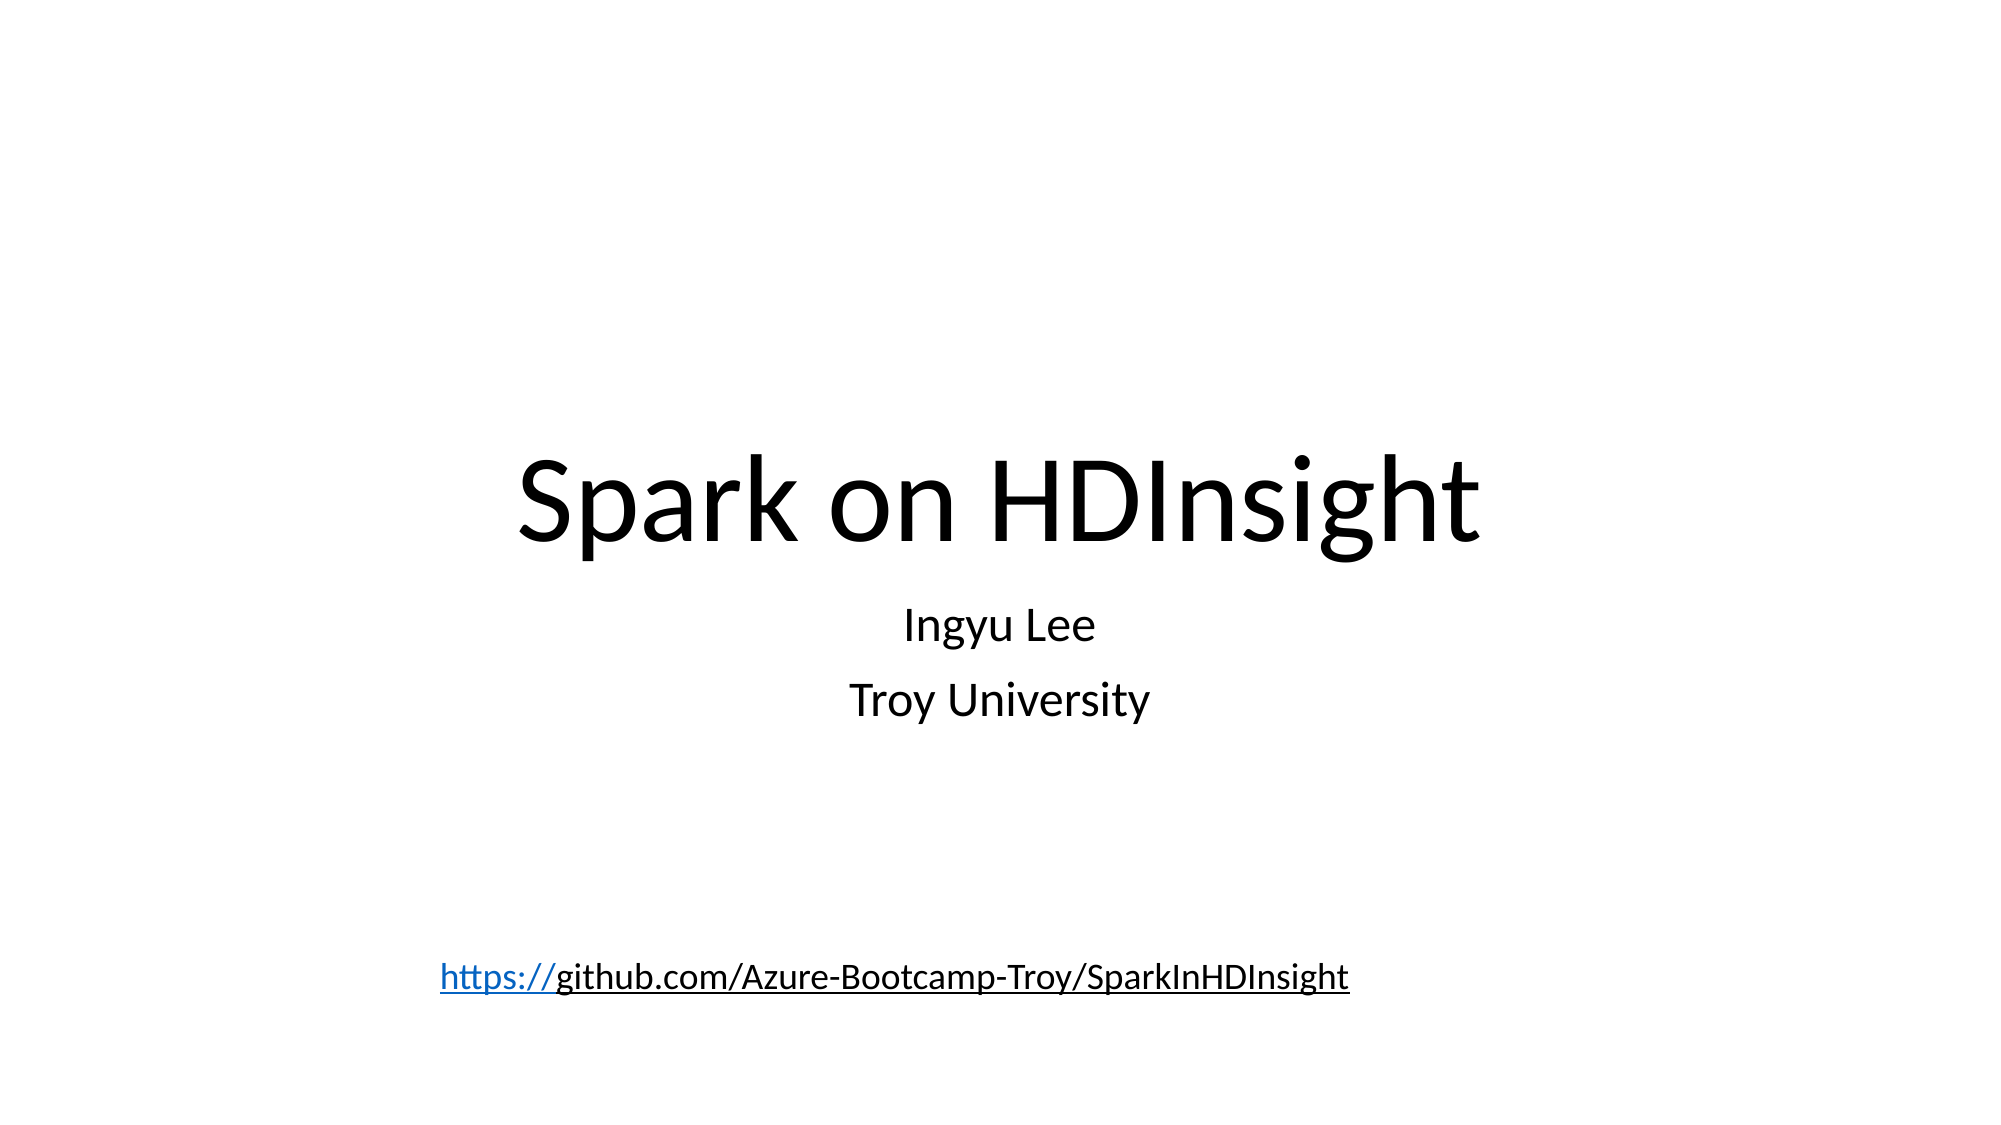

# Spark on HDInsight
Ingyu Lee
Troy University
https://github.com/Azure-Bootcamp-Troy/SparkInHDInsight